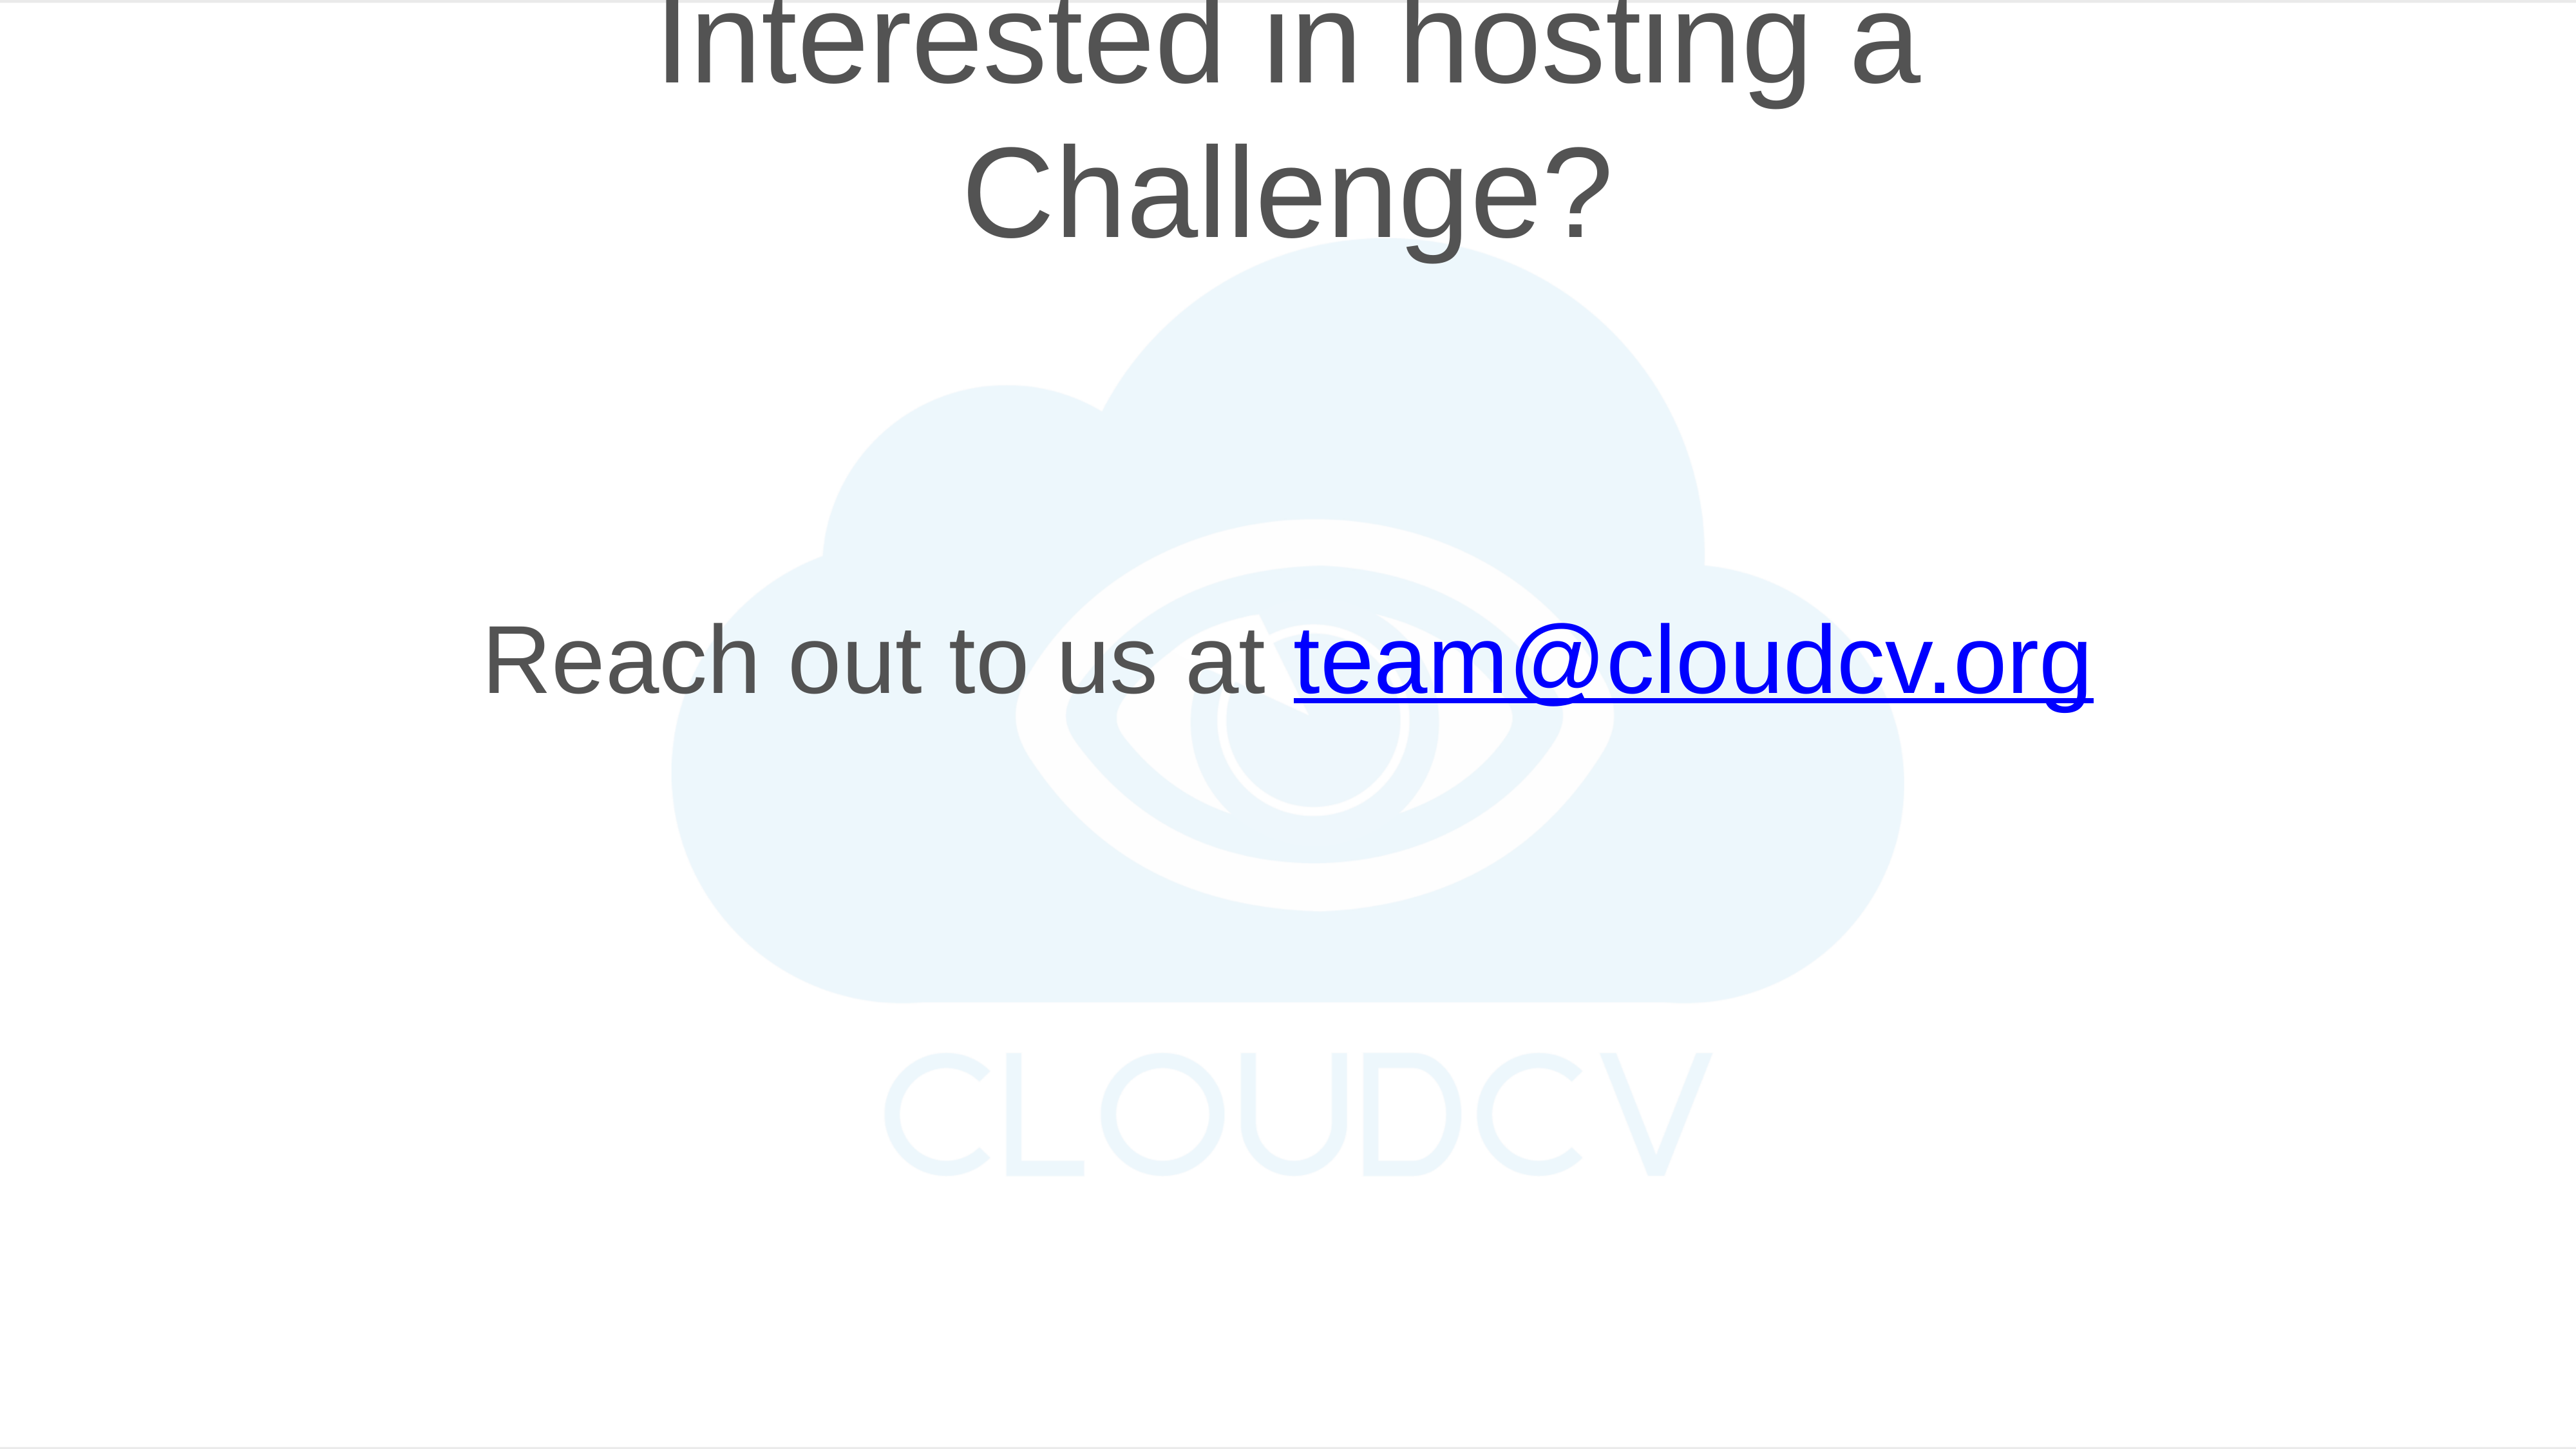

# Interested in hosting a Challenge?
Reach out to us at team@cloudcv.org